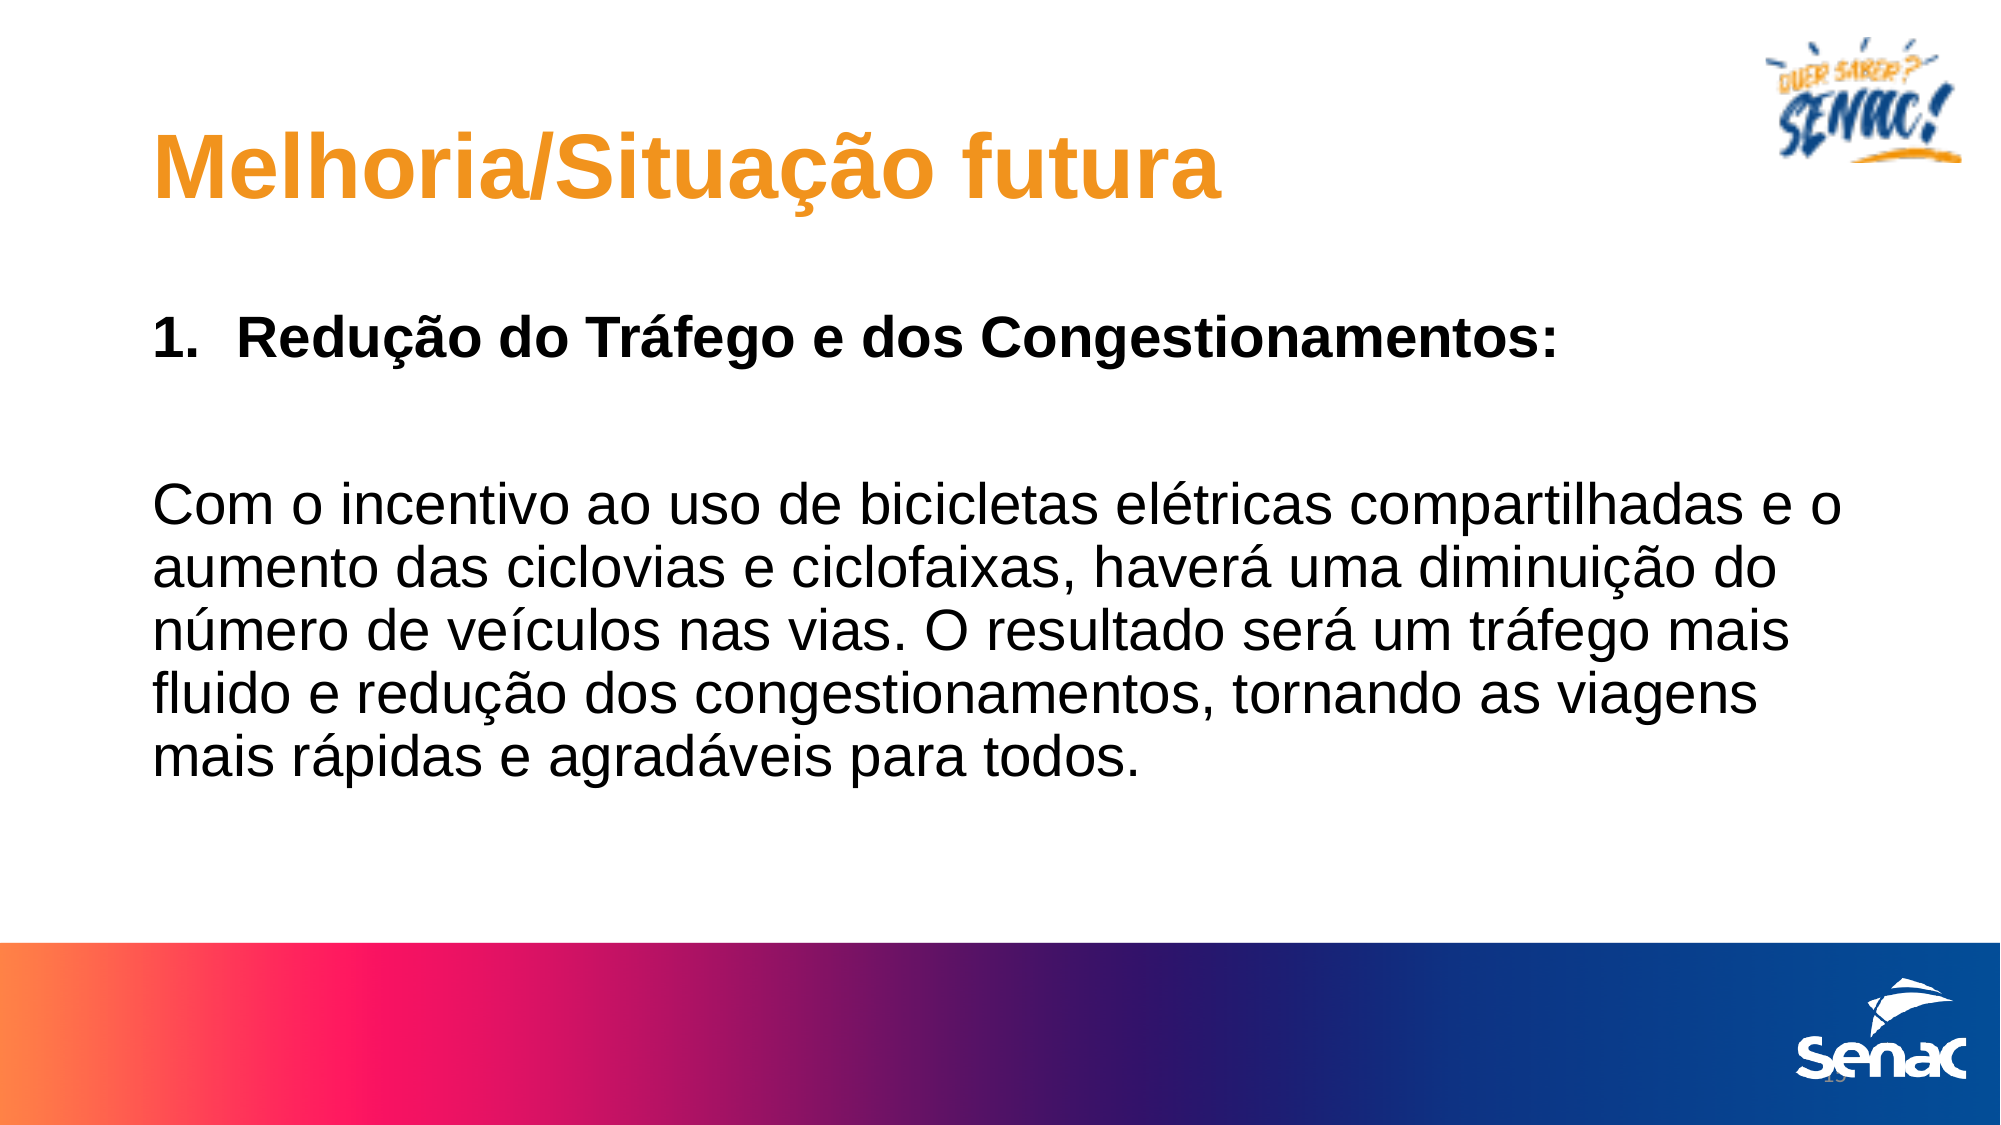

# Melhoria/Situação futura
Redução do Tráfego e dos Congestionamentos:

Com o incentivo ao uso de bicicletas elétricas compartilhadas e o aumento das ciclovias e ciclofaixas, haverá uma diminuição do número de veículos nas vias. O resultado será um tráfego mais fluido e redução dos congestionamentos, tornando as viagens mais rápidas e agradáveis para todos.
15